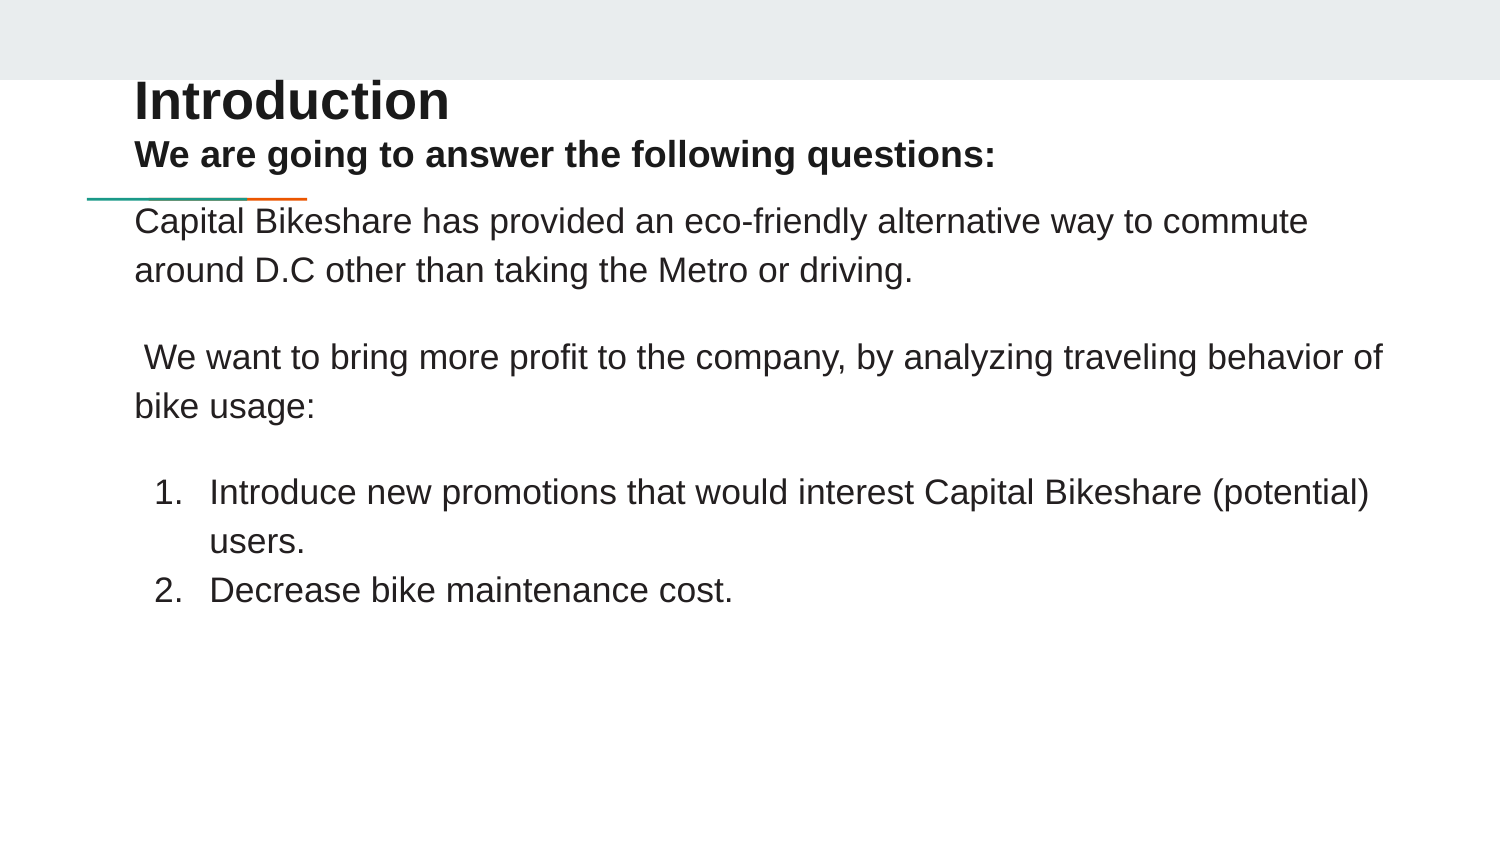

# Introduction
We are going to answer the following questions:
Capital Bikeshare has provided an eco-friendly alternative way to commute around D.C other than taking the Metro or driving.
 We want to bring more profit to the company, by analyzing traveling behavior of bike usage:
Introduce new promotions that would interest Capital Bikeshare (potential) users.
Decrease bike maintenance cost.